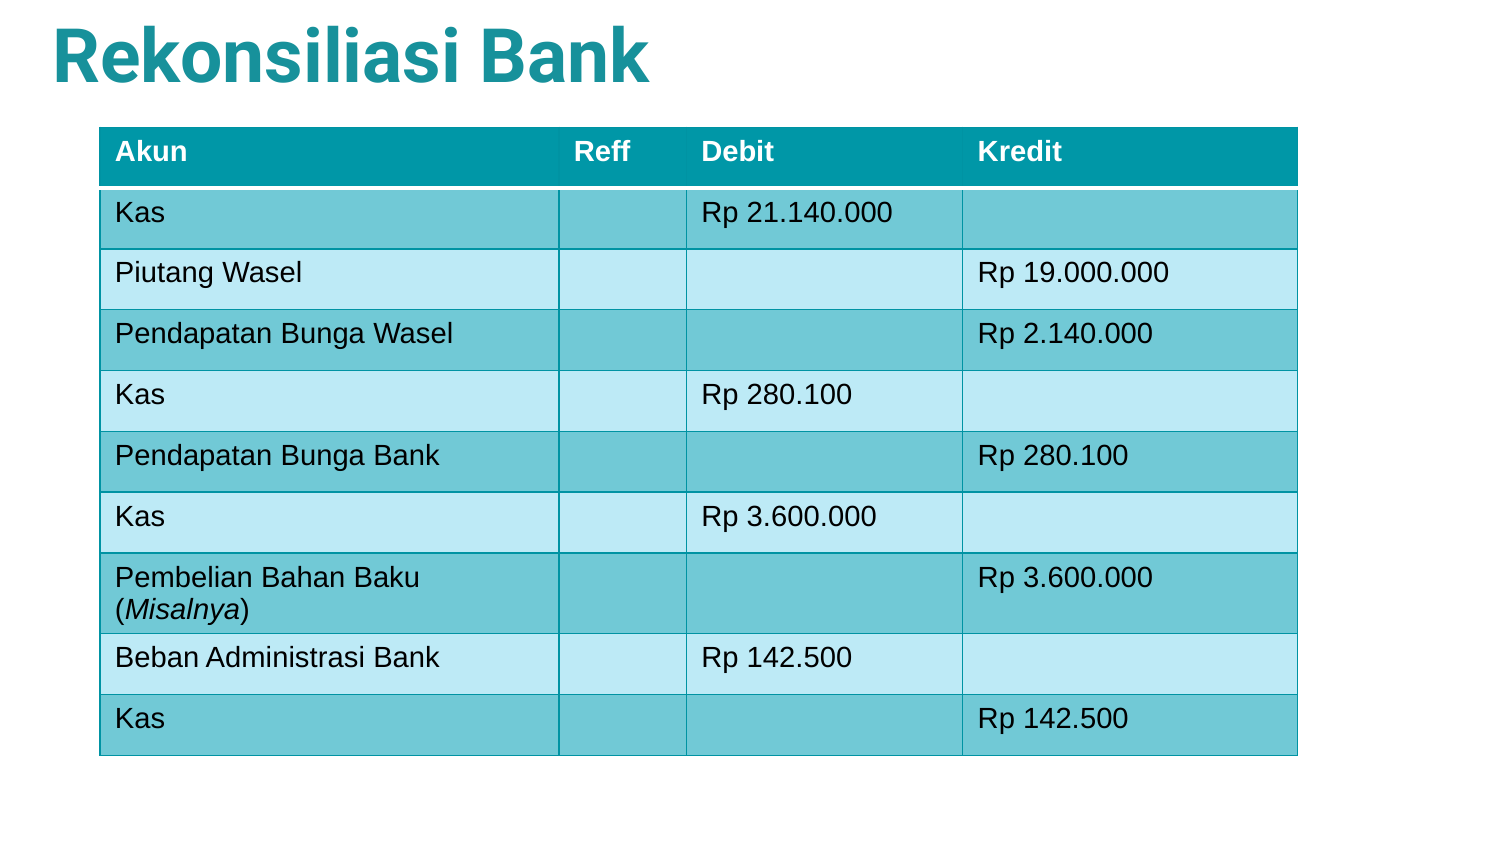

Rekonsiliasi Bank
| Akun | Reff | Debit | Kredit |
| --- | --- | --- | --- |
| Kas |  | Rp 21.140.000 |  |
| Piutang Wasel |  |  | Rp 19.000.000 |
| Pendapatan Bunga Wasel |  |  | Rp 2.140.000 |
| Kas |  | Rp 280.100 |  |
| Pendapatan Bunga Bank |  |  | Rp 280.100 |
| Kas |  | Rp 3.600.000 |  |
| Pembelian Bahan Baku (Misalnya) |  |  | Rp 3.600.000 |
| Beban Administrasi Bank |  | Rp 142.500 |  |
| Kas |  |  | Rp 142.500 |